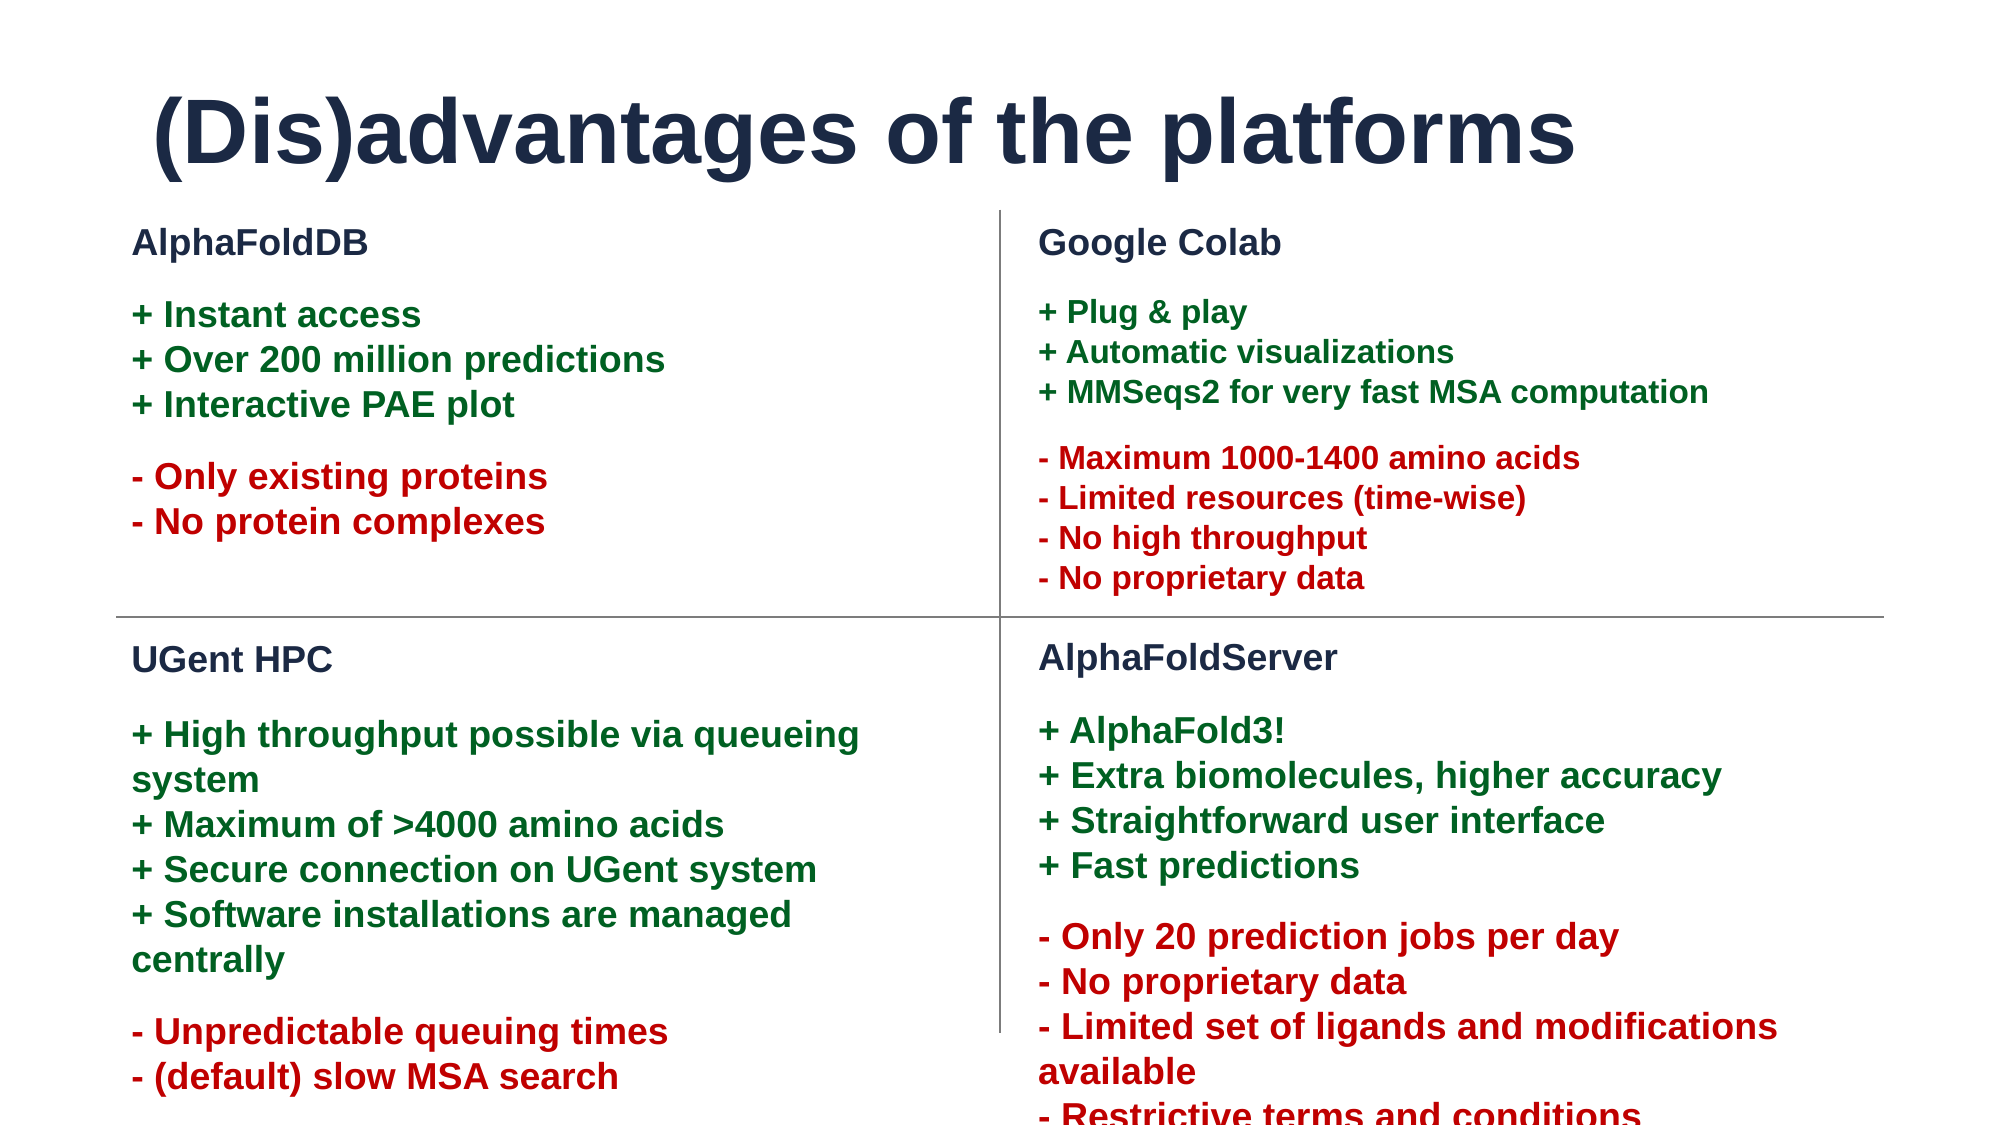

# (Dis)advantages of the platforms
AlphaFoldDB

+ Instant access
+ Over 200 million predictions
+ Interactive PAE plot

- Only existing proteins
- No protein complexes
Google Colab

+ Plug & play
+ Automatic visualizations
+ MMSeqs2 for very fast MSA computation

- Maximum 1000-1400 amino acids
- Limited resources (time-wise)
- No high throughput
- No proprietary data
AlphaFoldServer

+ AlphaFold3!
+ Extra biomolecules, higher accuracy
+ Straightforward user interface
+ Fast predictions

- Only 20 prediction jobs per day
- No proprietary data
- Limited set of ligands and modifications available
- Restrictive terms and conditions

UGent HPC

+ High throughput possible via queueing system
+ Maximum of >4000 amino acids
+ Secure connection on UGent system
+ Software installations are managed centrally

- Unpredictable queuing times
- (default) slow MSA search